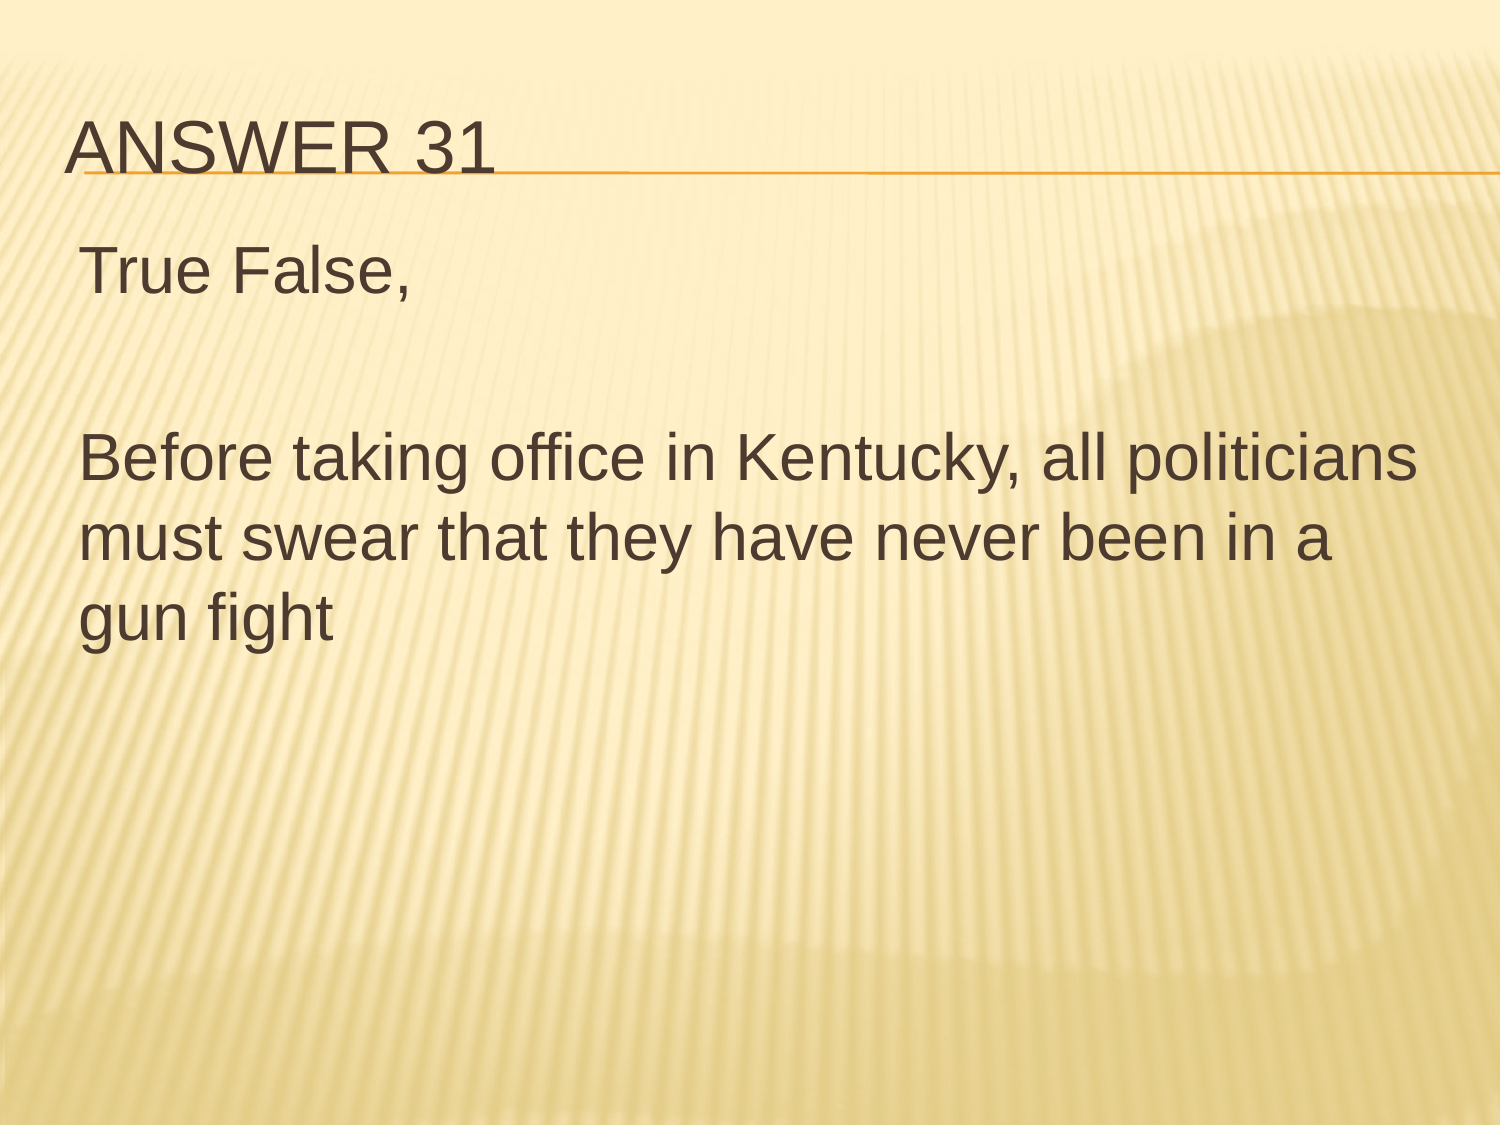

# Answer 31
True False,

Before taking office in Kentucky, all politicians must swear that they have never been in a gun fight